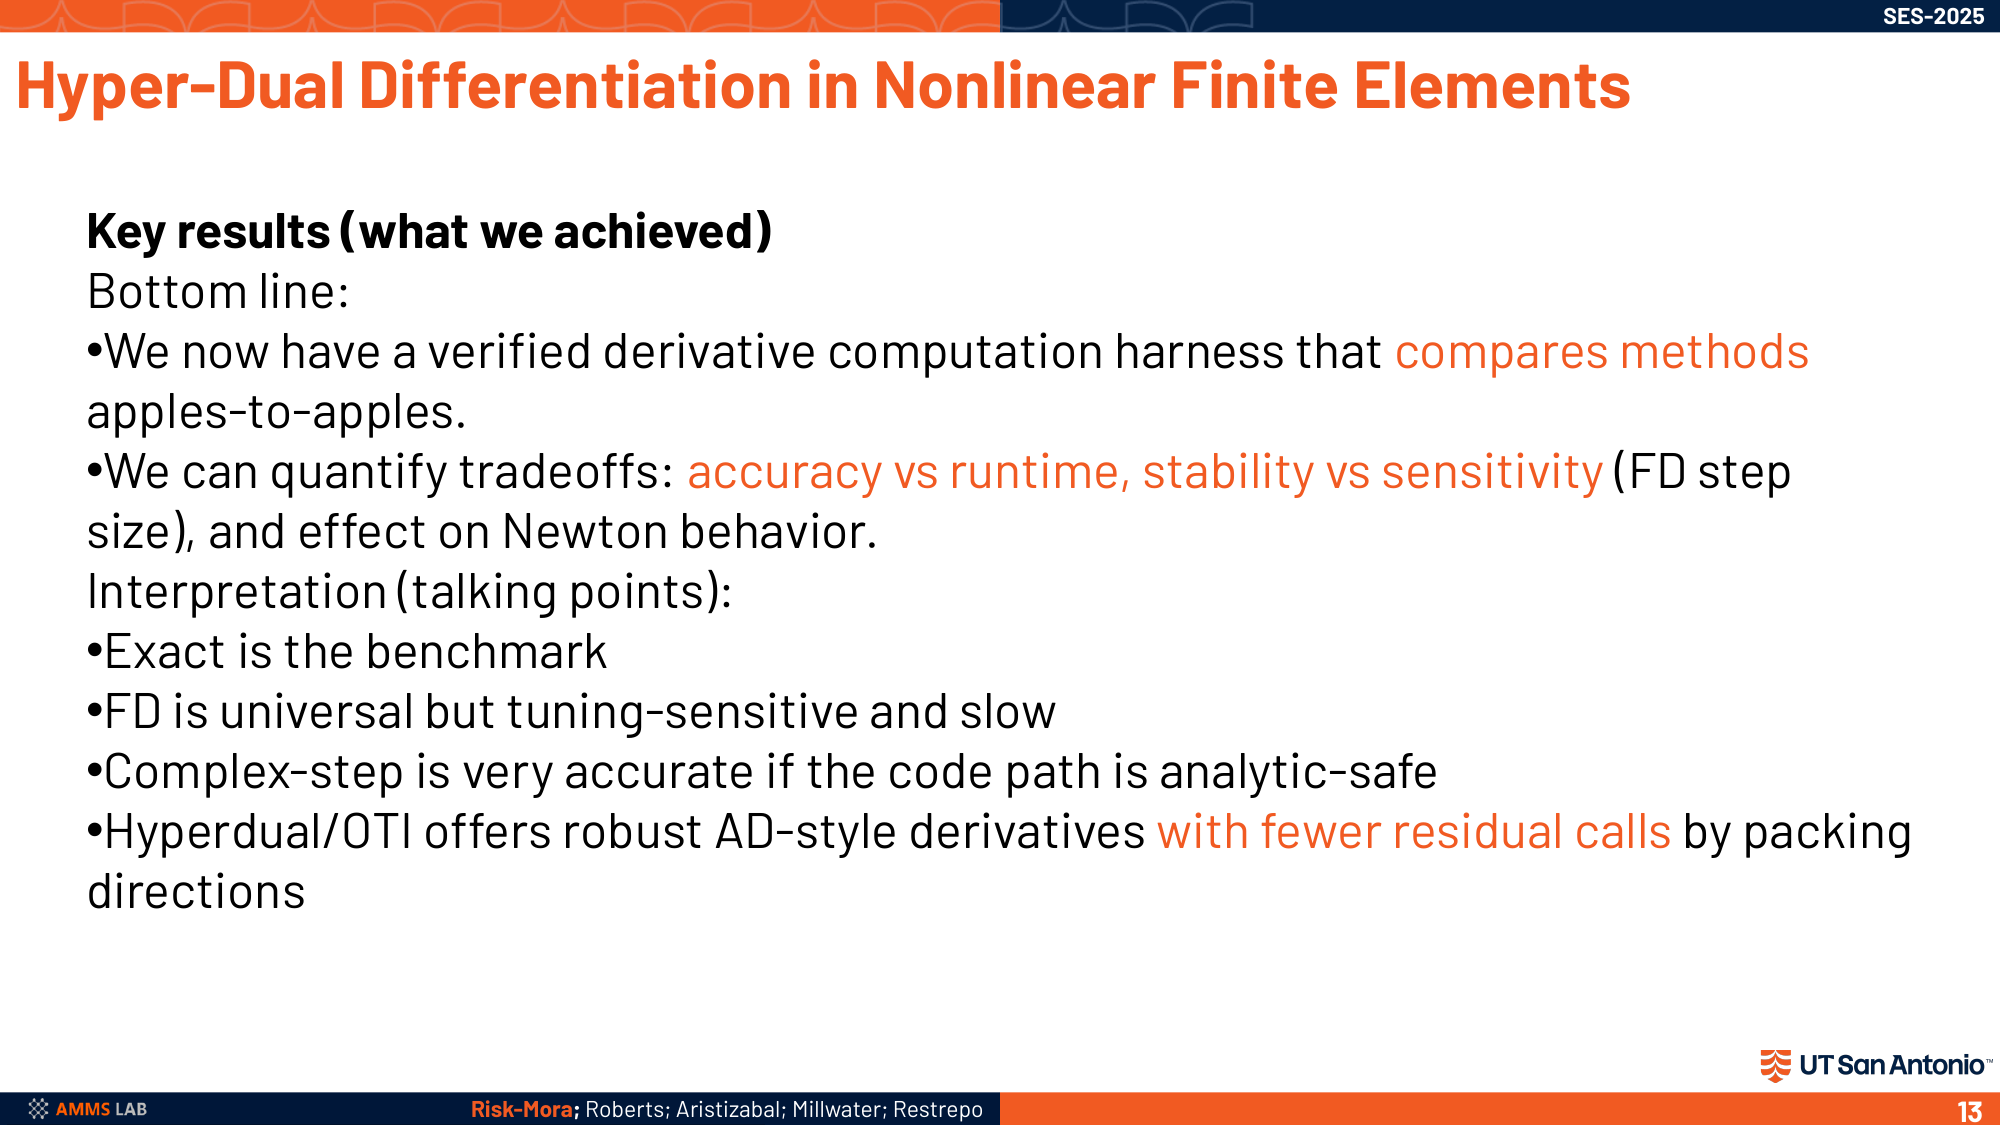

# Hyper-Dual Differentiation in Nonlinear Finite Elements
Key results (what we achieved)
Bottom line:
We now have a verified derivative computation harness that compares methods apples-to-apples.
We can quantify tradeoffs: accuracy vs runtime, stability vs sensitivity (FD step size), and effect on Newton behavior.
Interpretation (talking points):
Exact is the benchmark
FD is universal but tuning-sensitive and slow
Complex-step is very accurate if the code path is analytic-safe
Hyperdual/OTI offers robust AD-style derivatives with fewer residual calls by packing directions